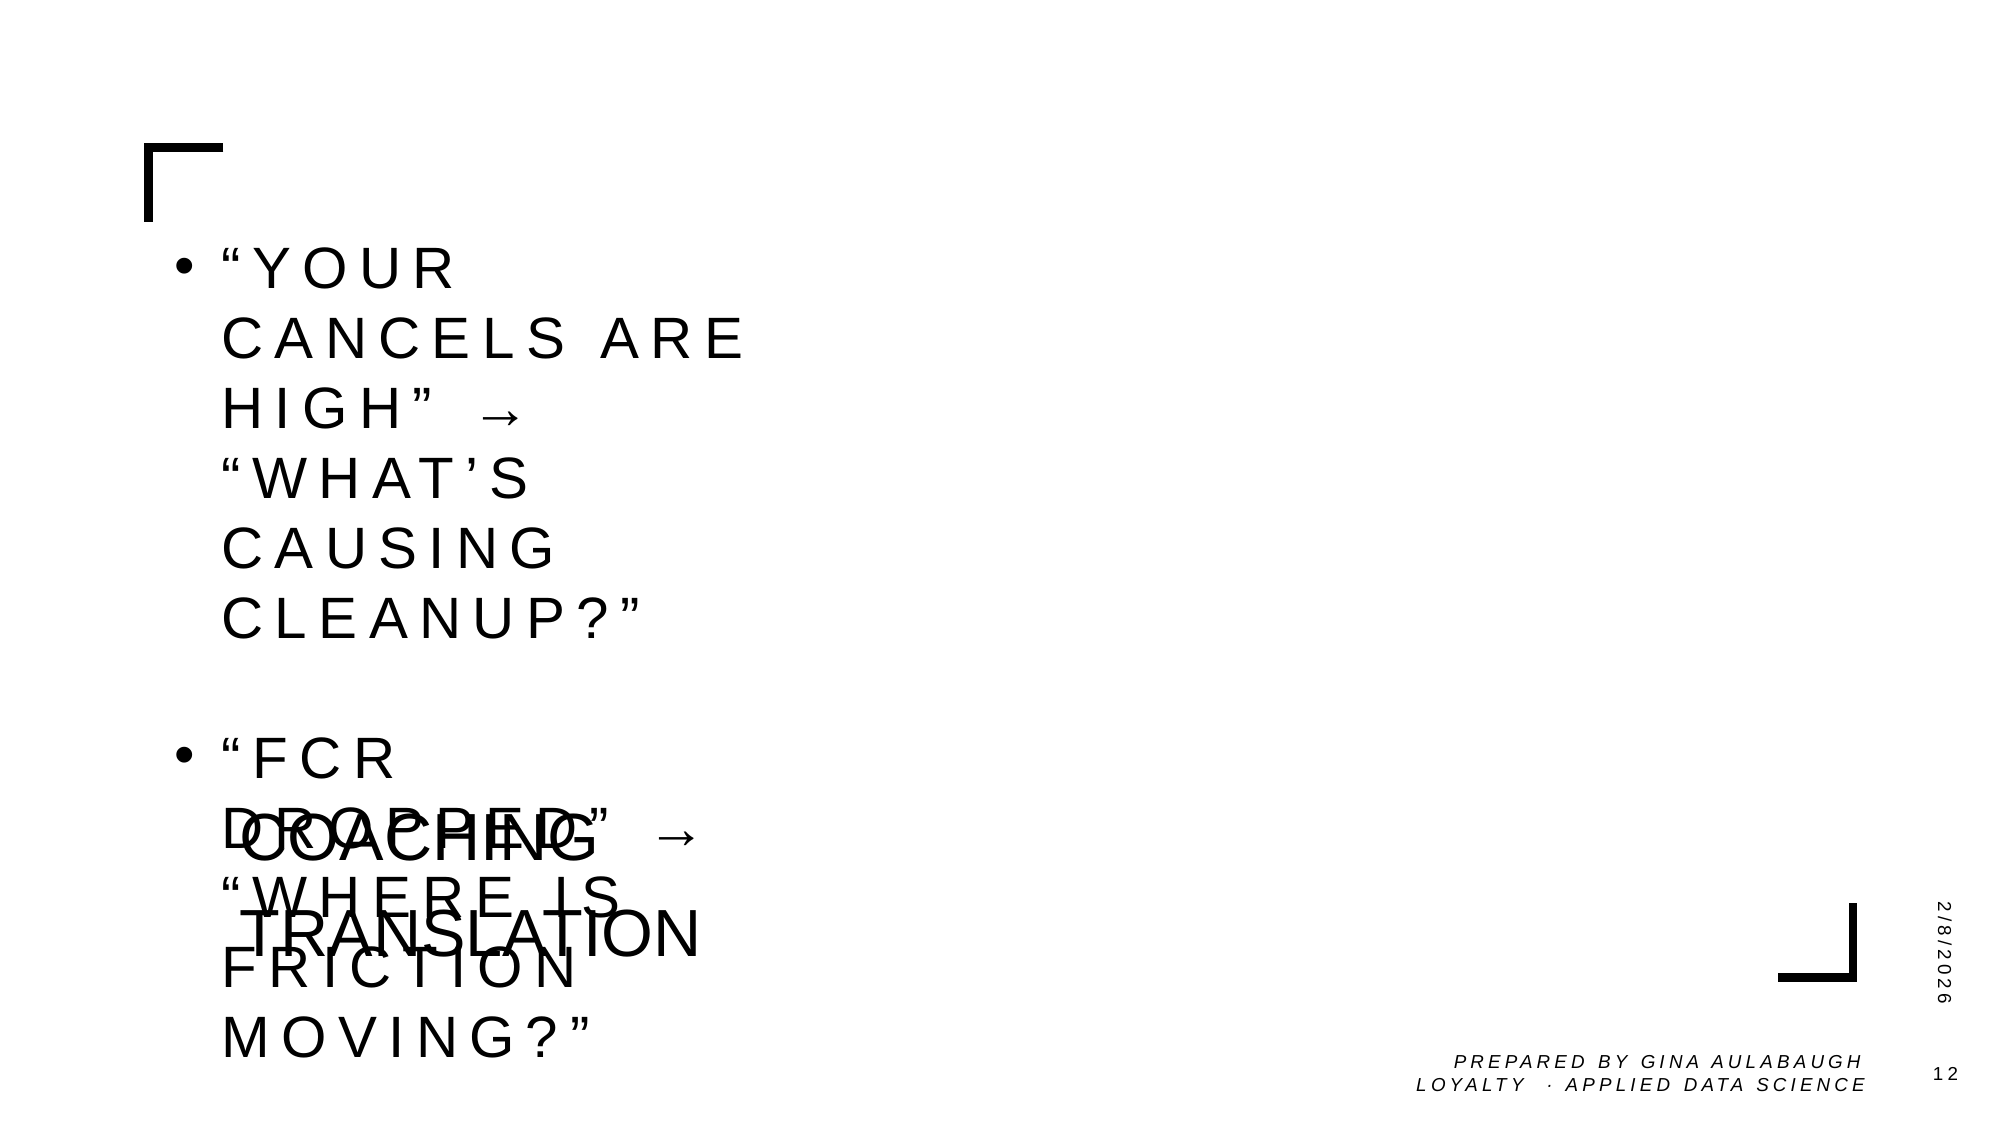

# “Your cancels are high” → “What’s causing cleanup?”
“FCR dropped” → “Where is friction moving?”

Coaching Translation
2/8/2026
Prepared by Gina Aulabaugh
 Loyalty  · Applied Data Science
12